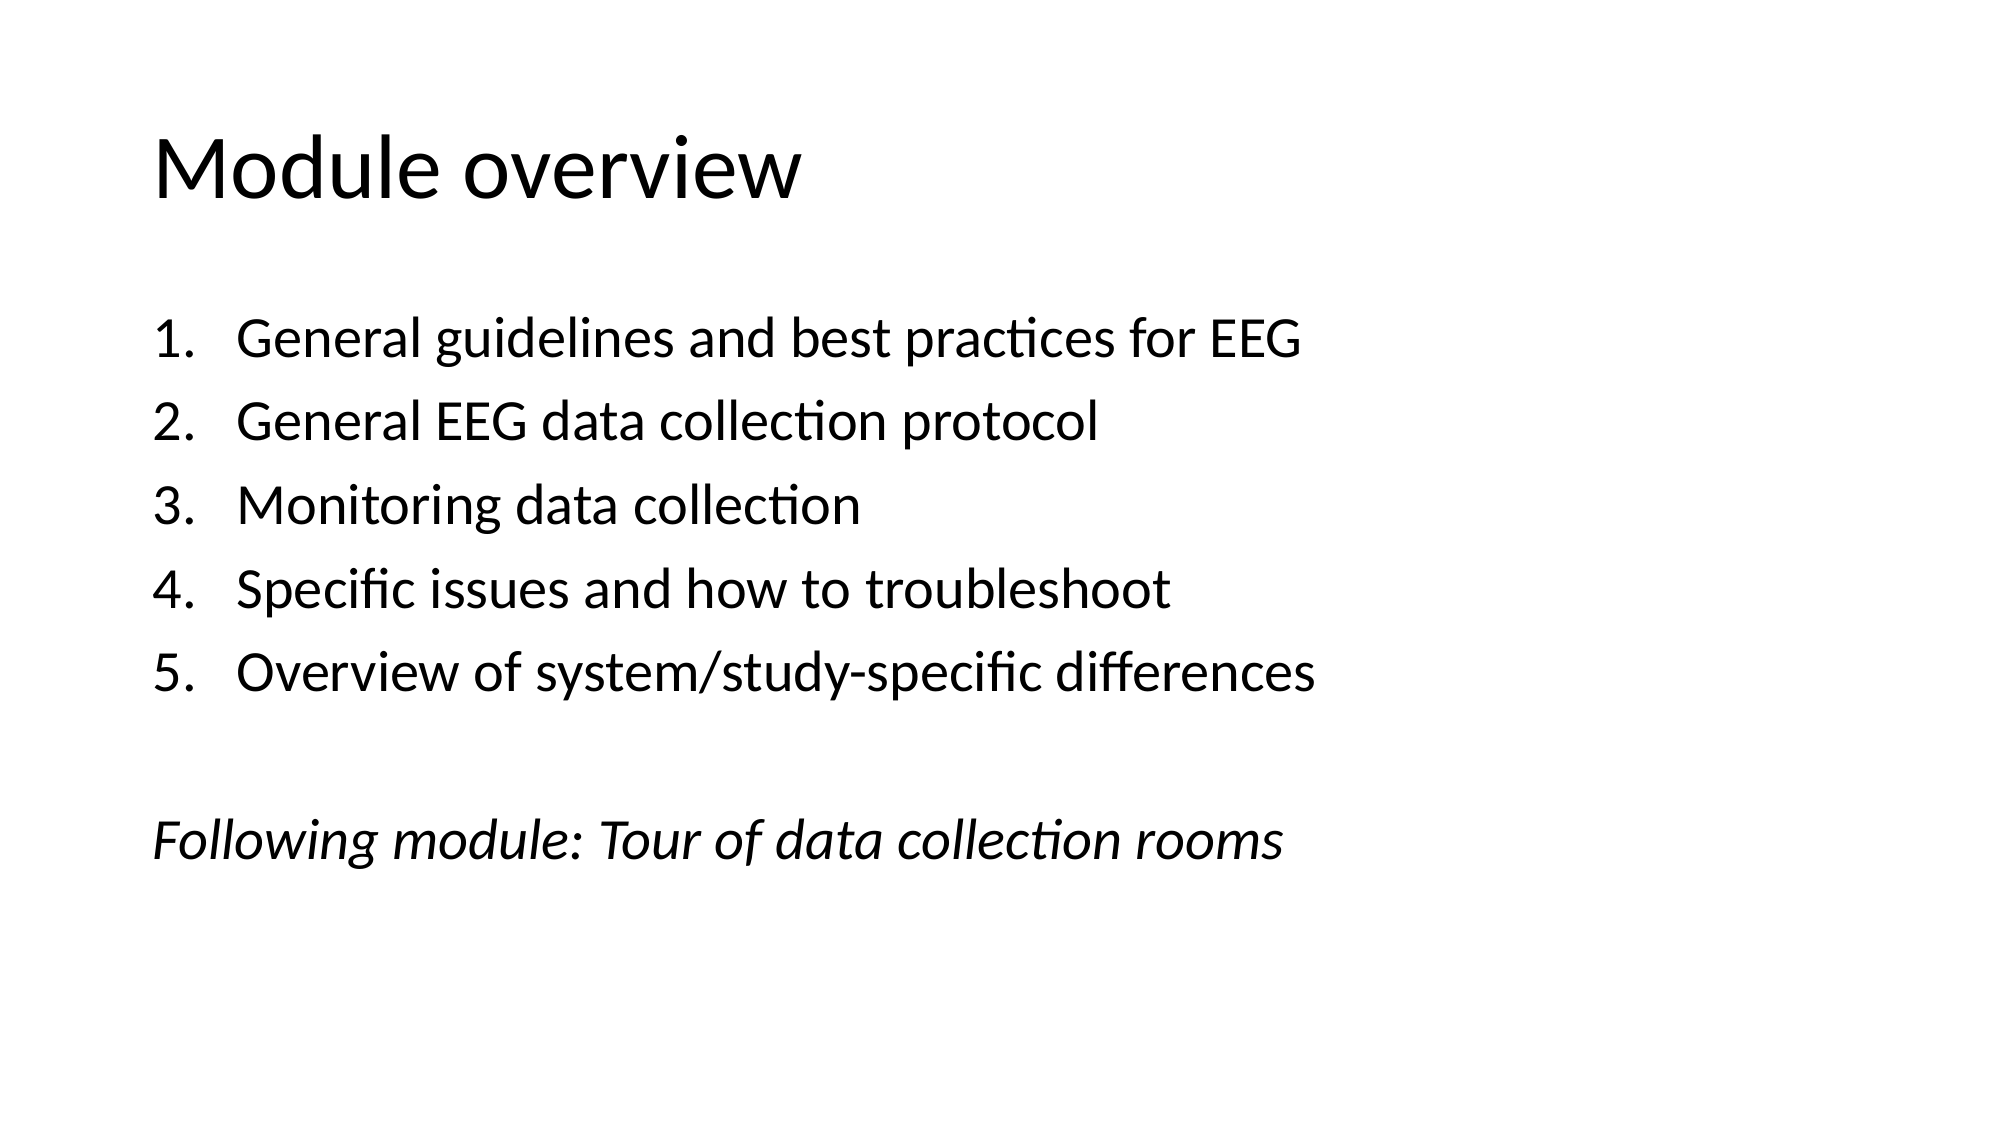

# Module overview
General guidelines and best practices for EEG
General EEG data collection protocol
Monitoring data collection
Specific issues and how to troubleshoot
Overview of system/study-specific differences

Following module: Tour of data collection rooms